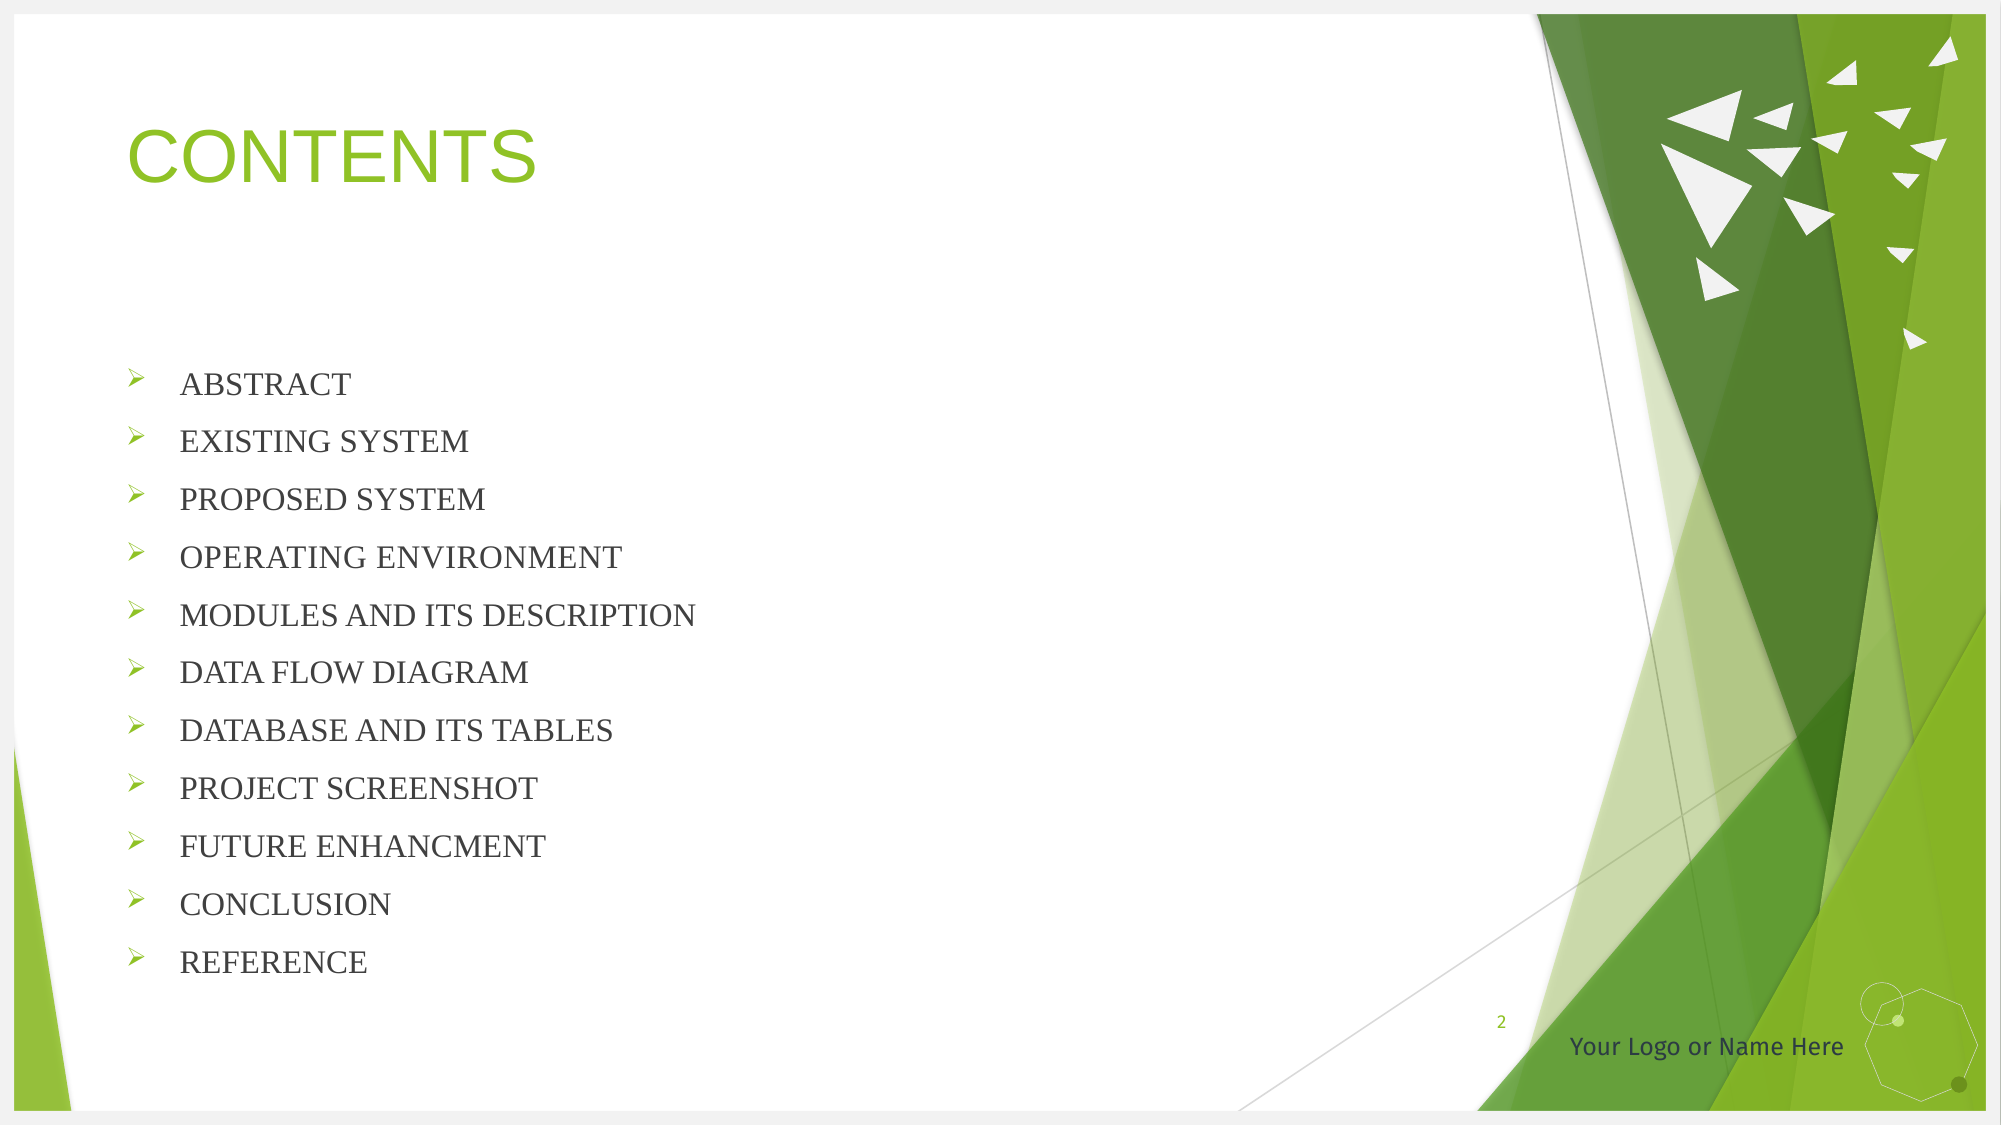

# CONTENTS
ABSTRACT
EXISTING SYSTEM
PROPOSED SYSTEM
OPERATING ENVIRONMENT
MODULES AND ITS DESCRIPTION
DATA FLOW DIAGRAM
DATABASE AND ITS TABLES
PROJECT SCREENSHOT
FUTURE ENHANCMENT
CONCLUSION
REFERENCE

2